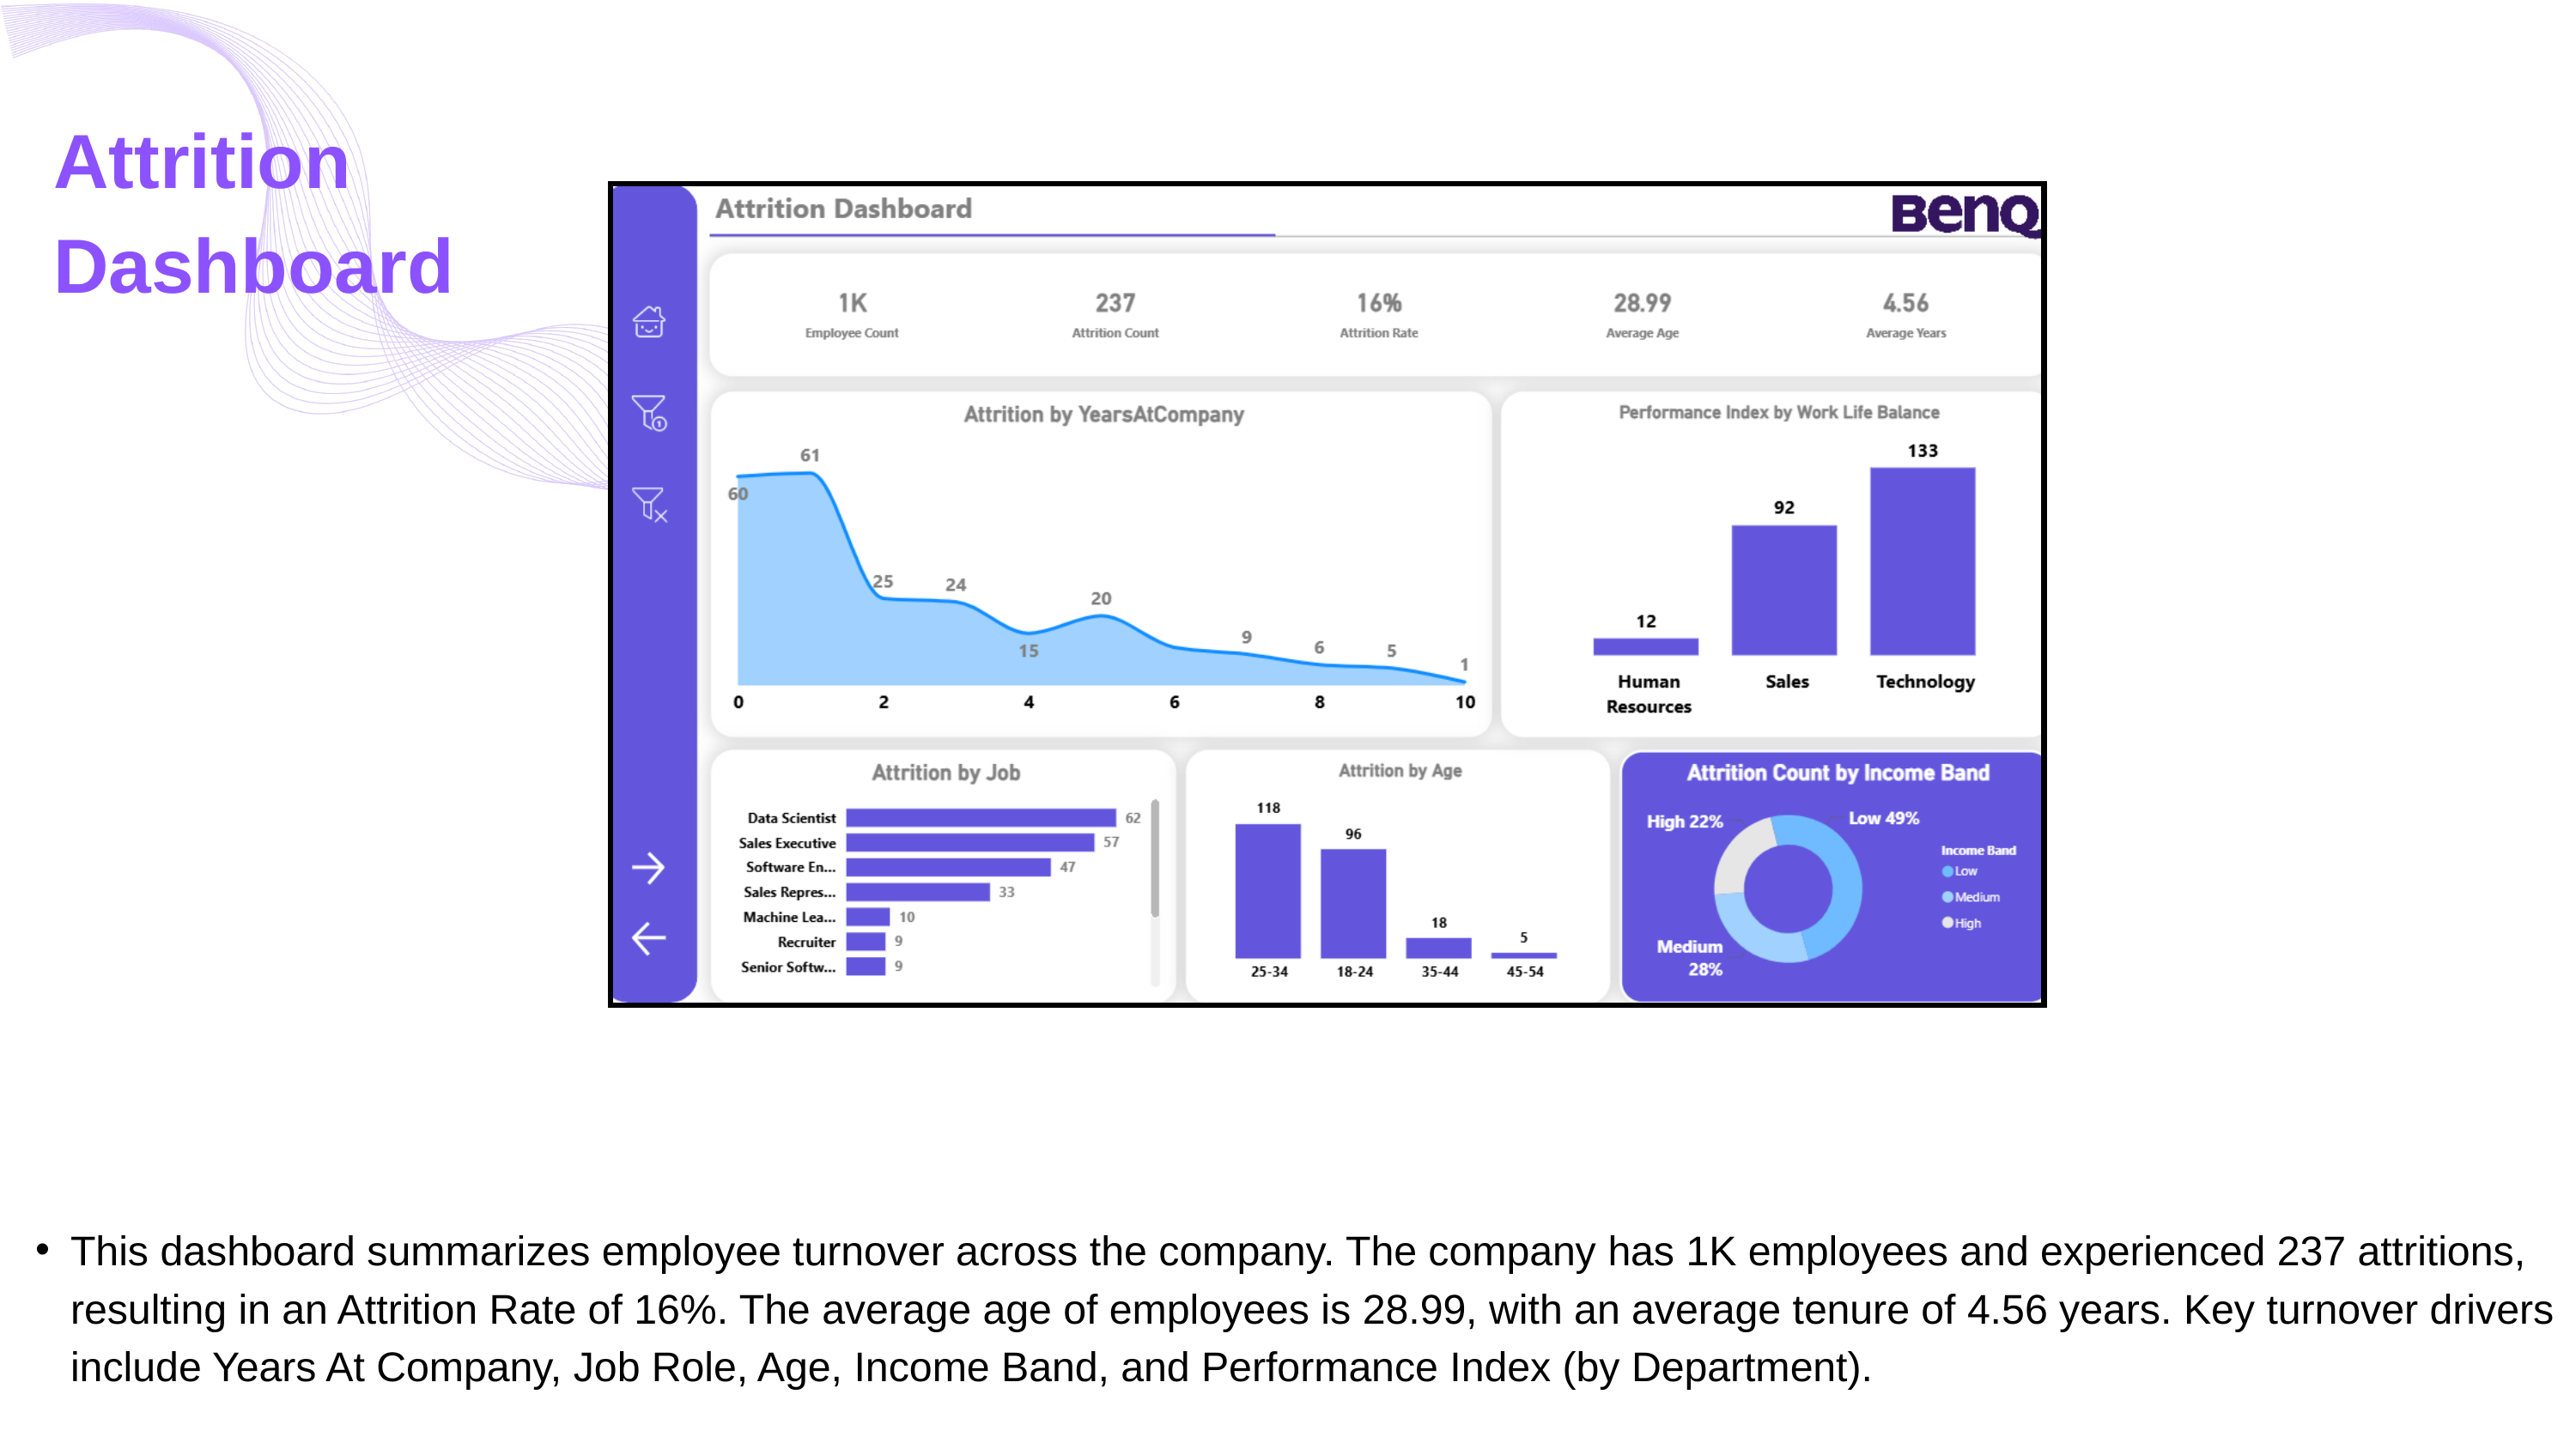

Attrition Dashboard

This dashboard summarizes employee turnover across the company. The company has 1K employees and experienced 237 attritions, resulting in an Attrition Rate of 16%. The average age of employees is 28.99, with an average tenure of 4.56 years. Key turnover drivers include Years At Company, Job Role, Age, Income Band, and Performance Index (by Department).